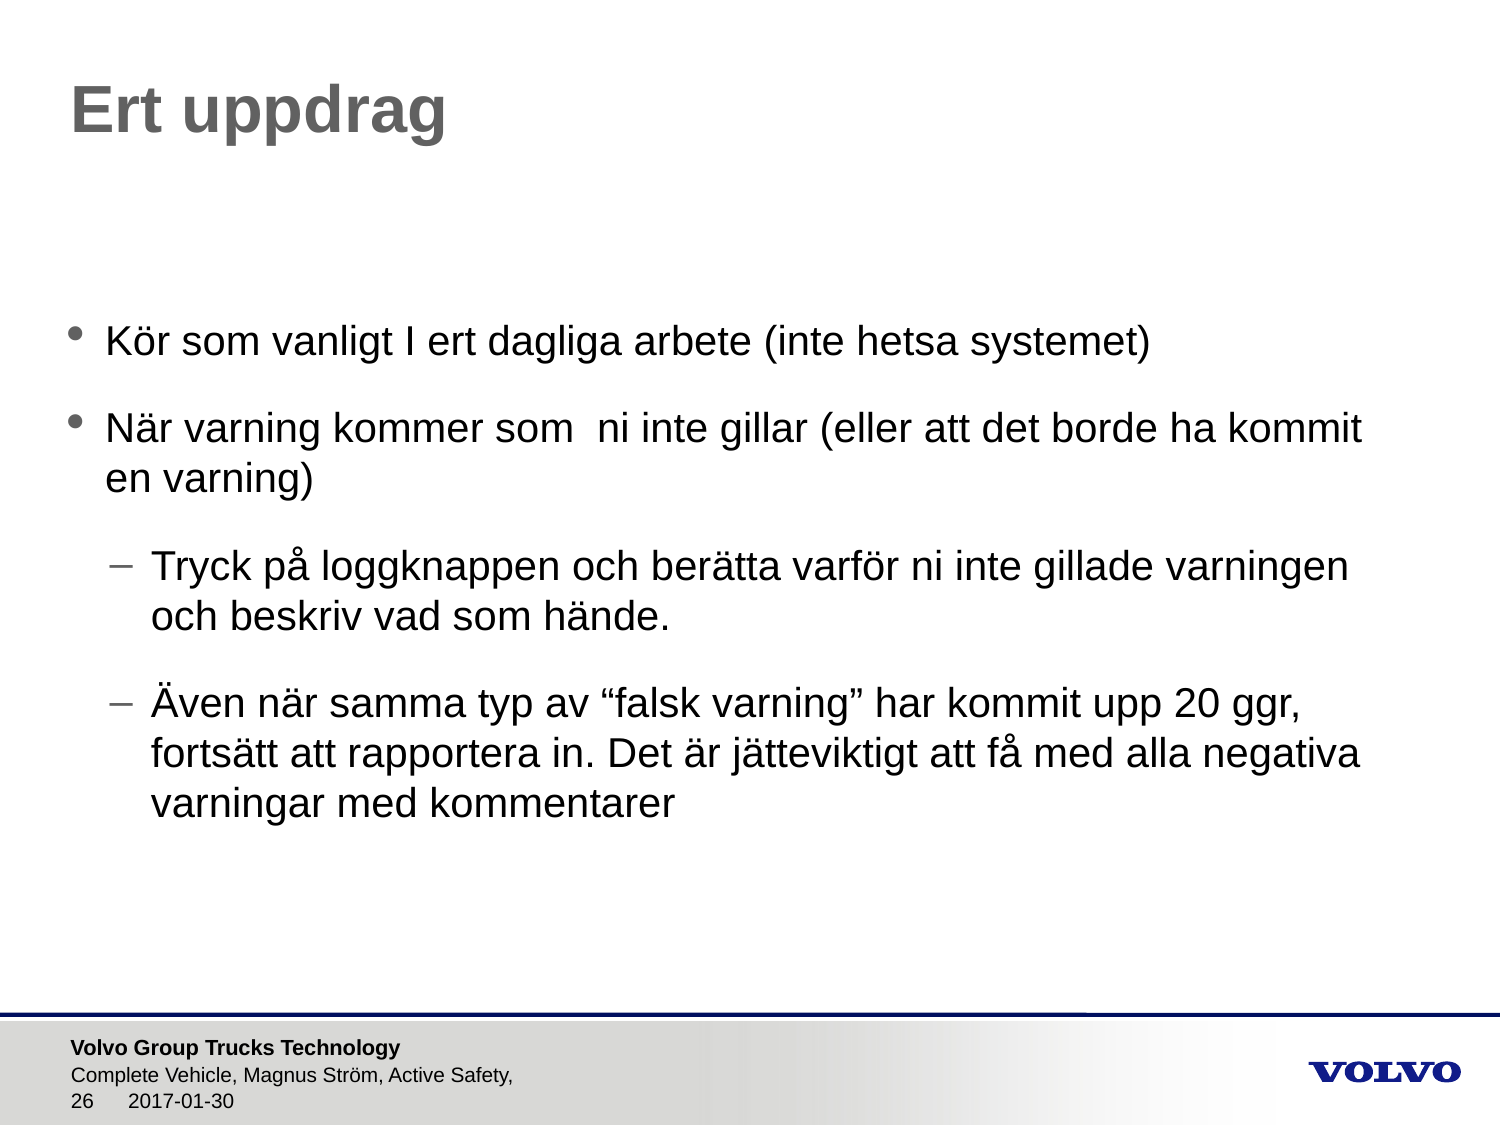

# Ert uppdrag
Kör som vanligt I ert dagliga arbete (inte hetsa systemet)
När varning kommer som  ni inte gillar (eller att det borde ha kommit en varning)
Tryck på loggknappen och berätta varför ni inte gillade varningen och beskriv vad som hände.
Även när samma typ av “falsk varning” har kommit upp 20 ggr, fortsätt att rapportera in. Det är jätteviktigt att få med alla negativa varningar med kommentarer

Complete Vehicle, Magnus Ström, Active Safety,
2017-01-30
26